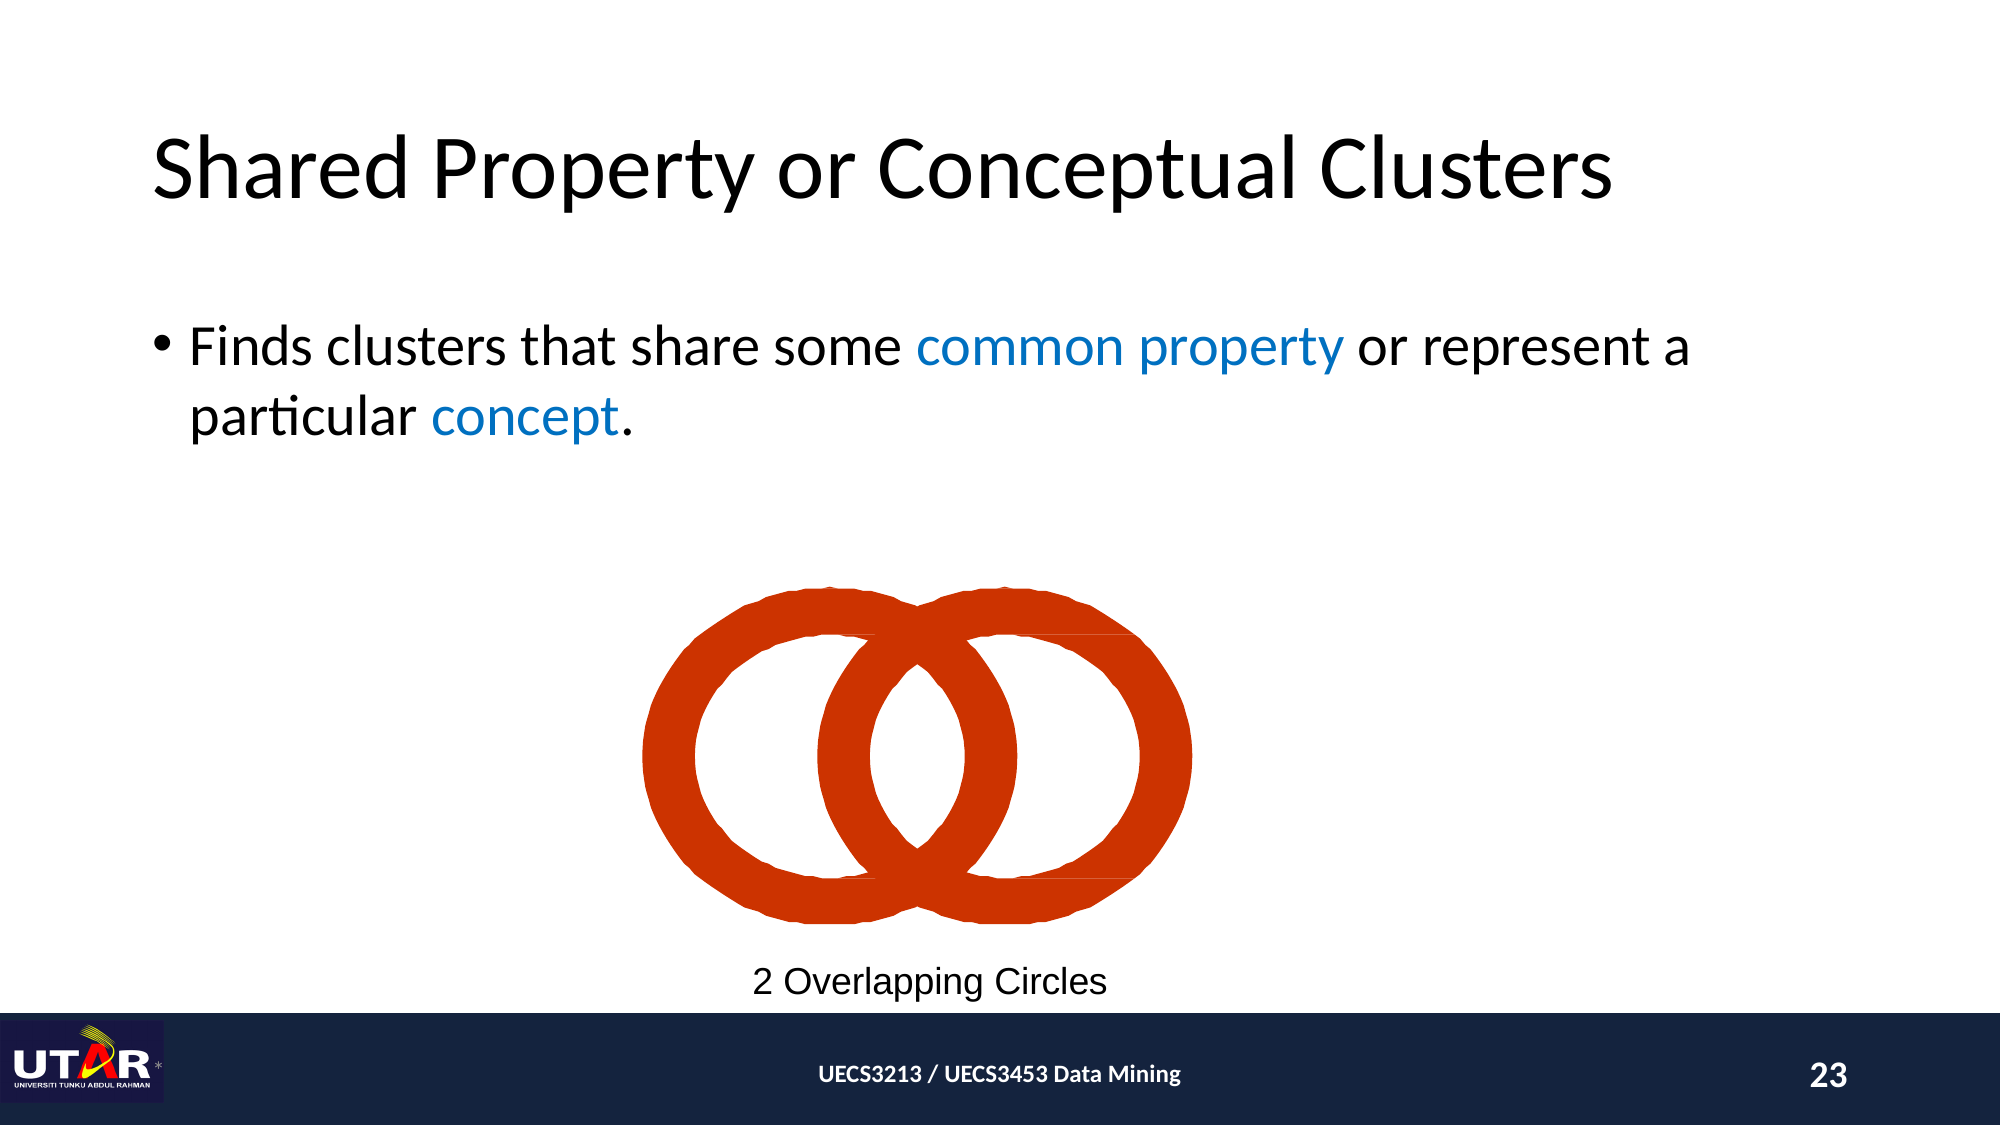

# Shared Property or Conceptual Clusters
Finds clusters that share some common property or represent a particular concept.

2 Overlapping Circles
*
UECS3213 / UECS3453 Data Mining
23